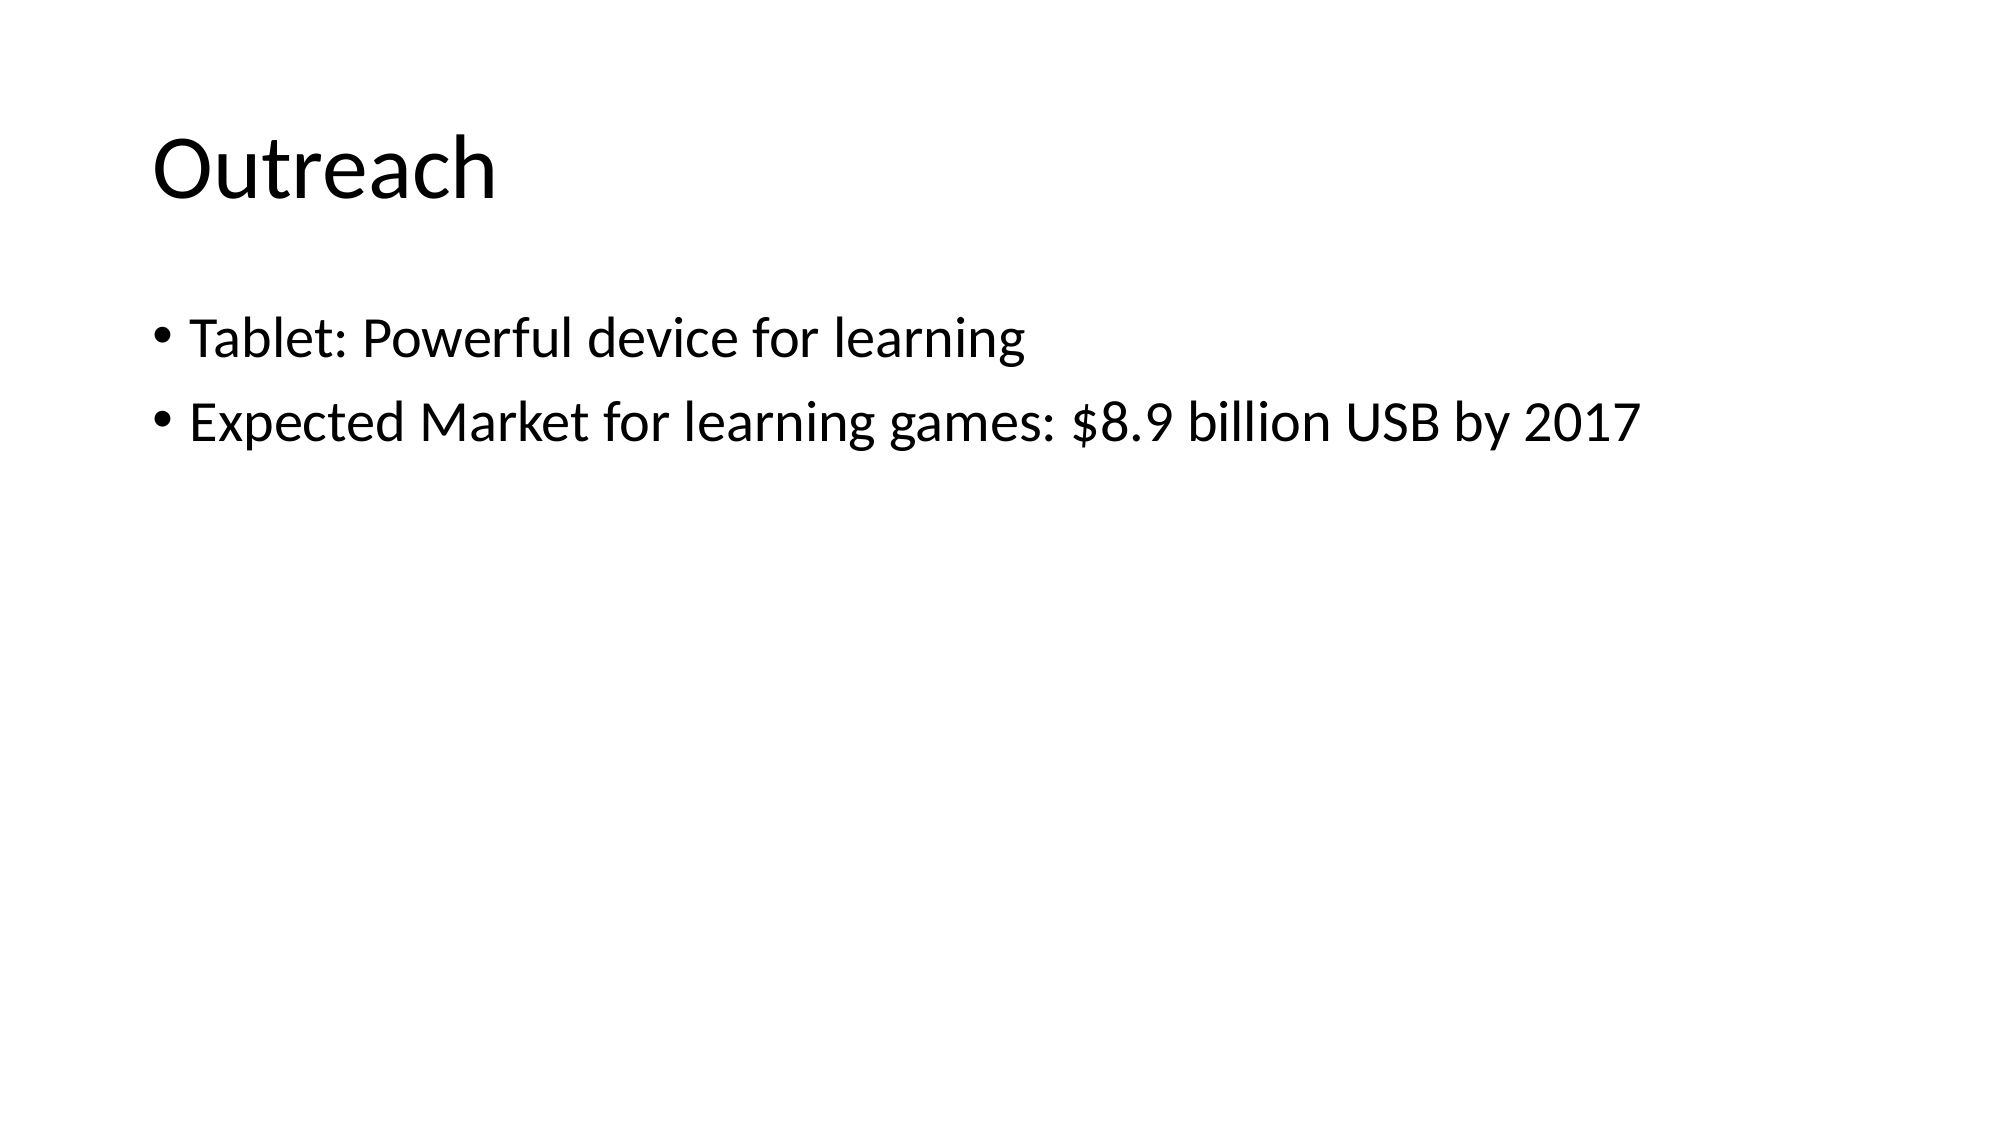

# Outreach
Tablet: Powerful device for learning
Expected Market for learning games: $8.9 billion USB by 2017